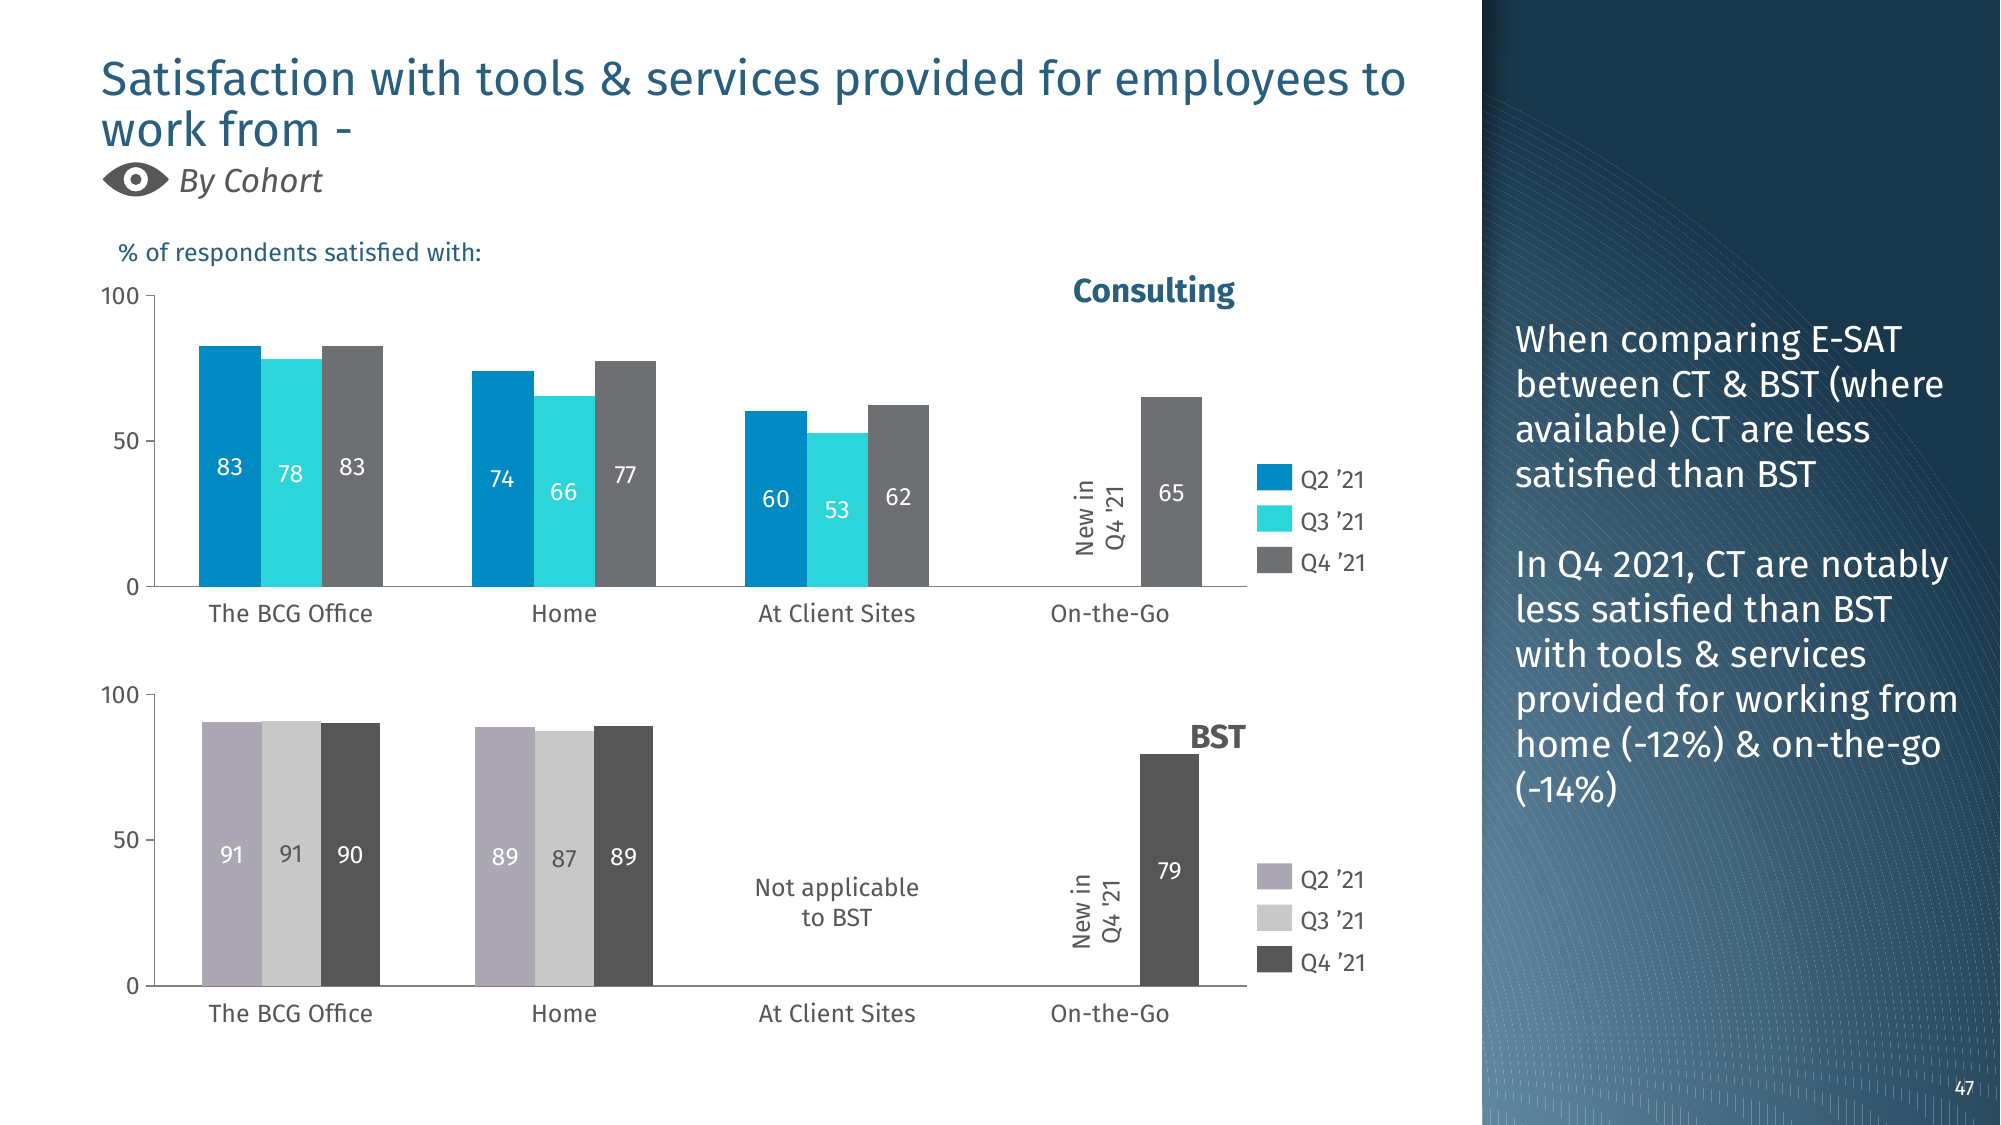

When comparing E-SAT between CT & BST (where available) CT are less satisfied than BST

In Q4 2021, CT are notably less satisfied than BST with tools & services provided for working from home (-12%) & on-the-go (-14%)
# Satisfaction with tools & services provided for employees to work from -

By Cohort
% of respondents satisfied with:
Consulting

### Chart

| Category |  |  |  |
|---|---|---|---|
New in Q4 '21
Q2 ’21

Q3 ’21

Q4 ’21

The BCG Office
Home
At Client Sites
On-the-Go

### Chart

| Category |  |  |  |
|---|---|---|---|
BST
New in Q4 '21
Q2 ’21

Not applicable to BST
Q3 ’21

Q4 ’21

The BCG Office
Home
At Client Sites
On-the-Go